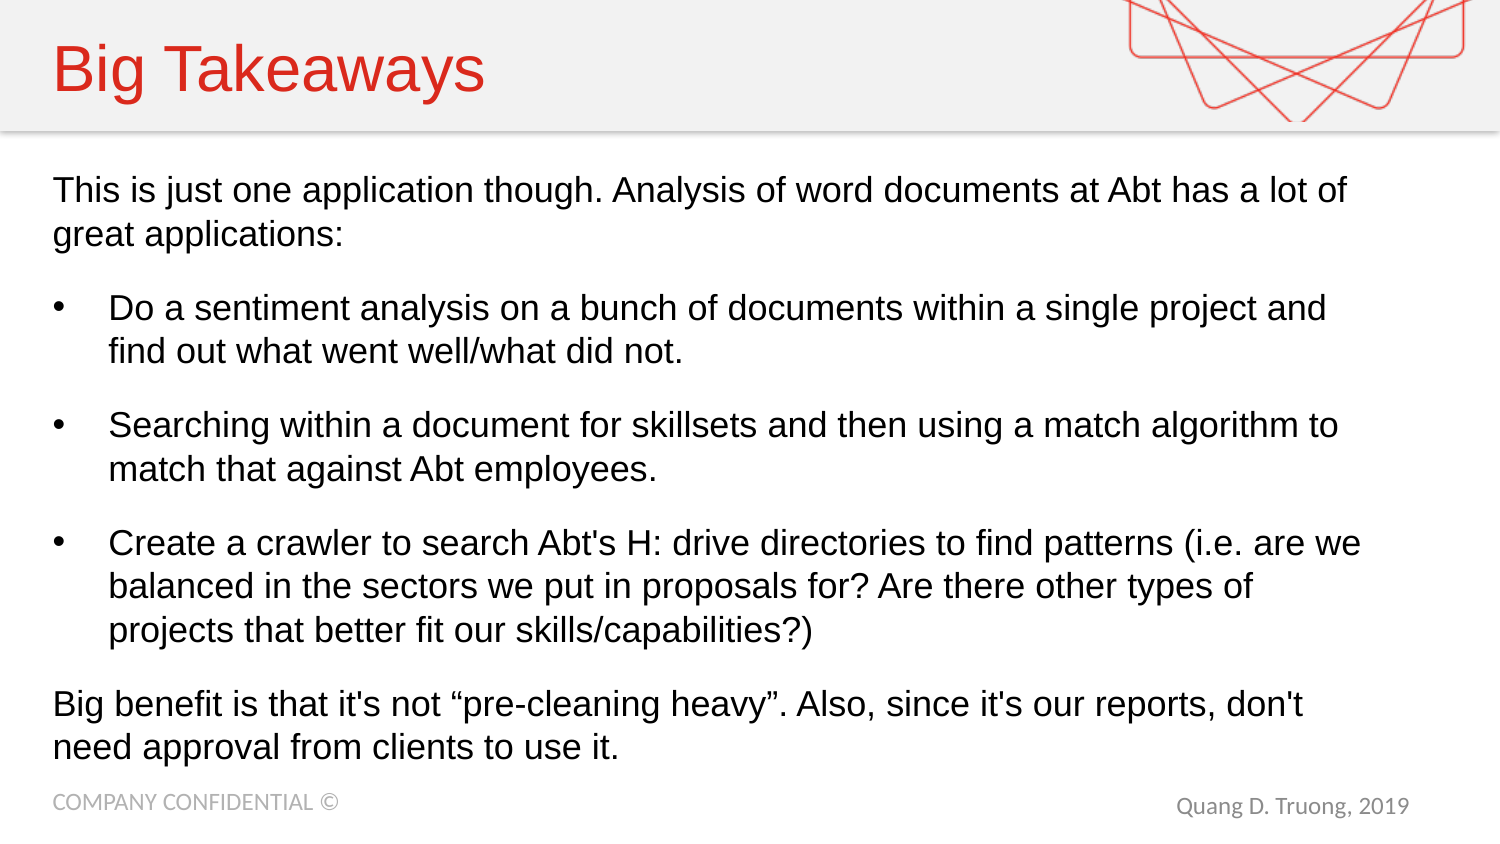

# Big Takeaways
This is just one application though. Analysis of word documents at Abt has a lot of great applications:
Do a sentiment analysis on a bunch of documents within a single project and find out what went well/what did not.
Searching within a document for skillsets and then using a match algorithm to match that against Abt employees.
Create a crawler to search Abt's H: drive directories to find patterns (i.e. are we balanced in the sectors we put in proposals for? Are there other types of projects that better fit our skills/capabilities?)
Big benefit is that it's not “pre-cleaning heavy”. Also, since it's our reports, don't need approval from clients to use it.
COMPANY CONFIDENTIAL ©
Quang D. Truong, 2019